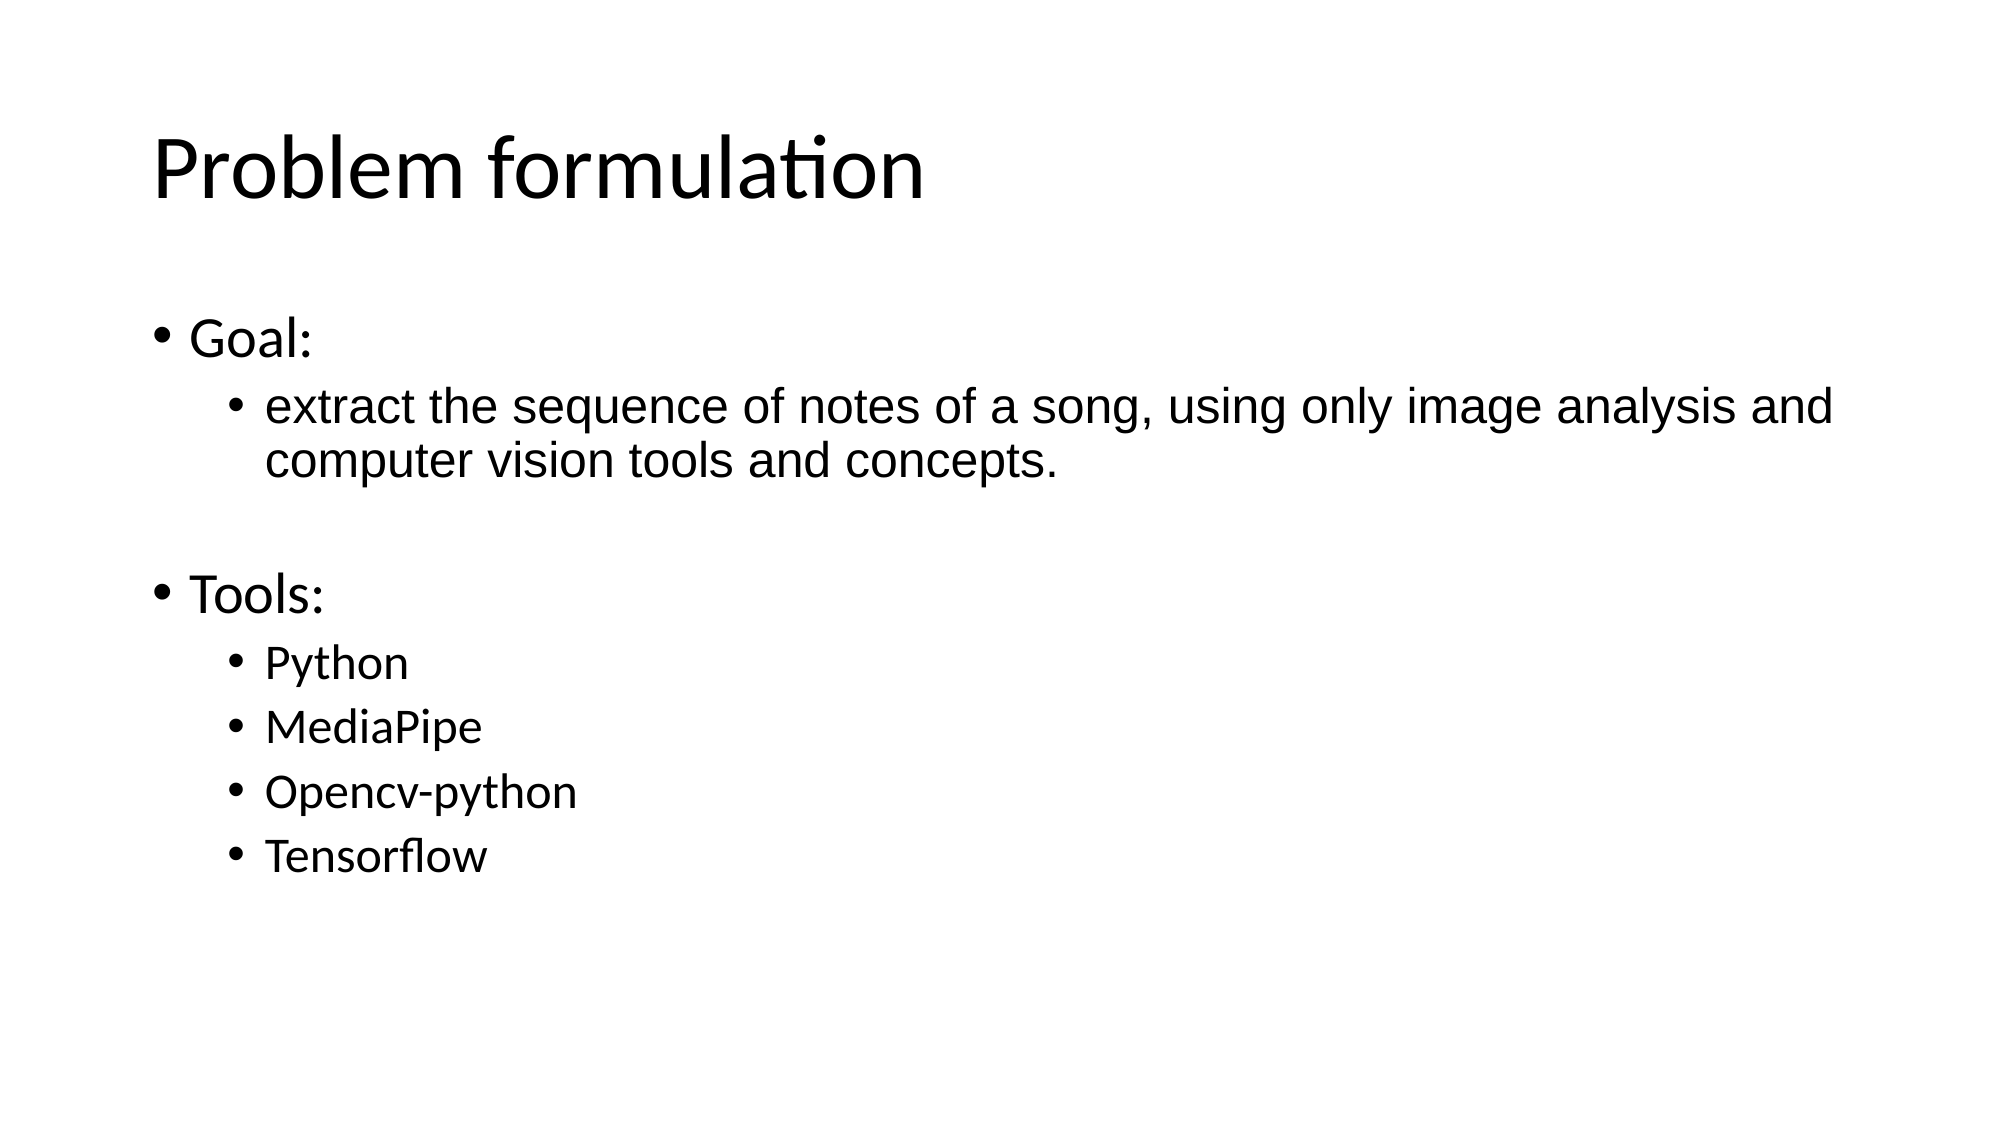

# Problem formulation
Goal:
extract the sequence of notes of a song, using only image analysis and computer vision tools and concepts.
Tools:
Python
MediaPipe
Opencv-python
Tensorflow